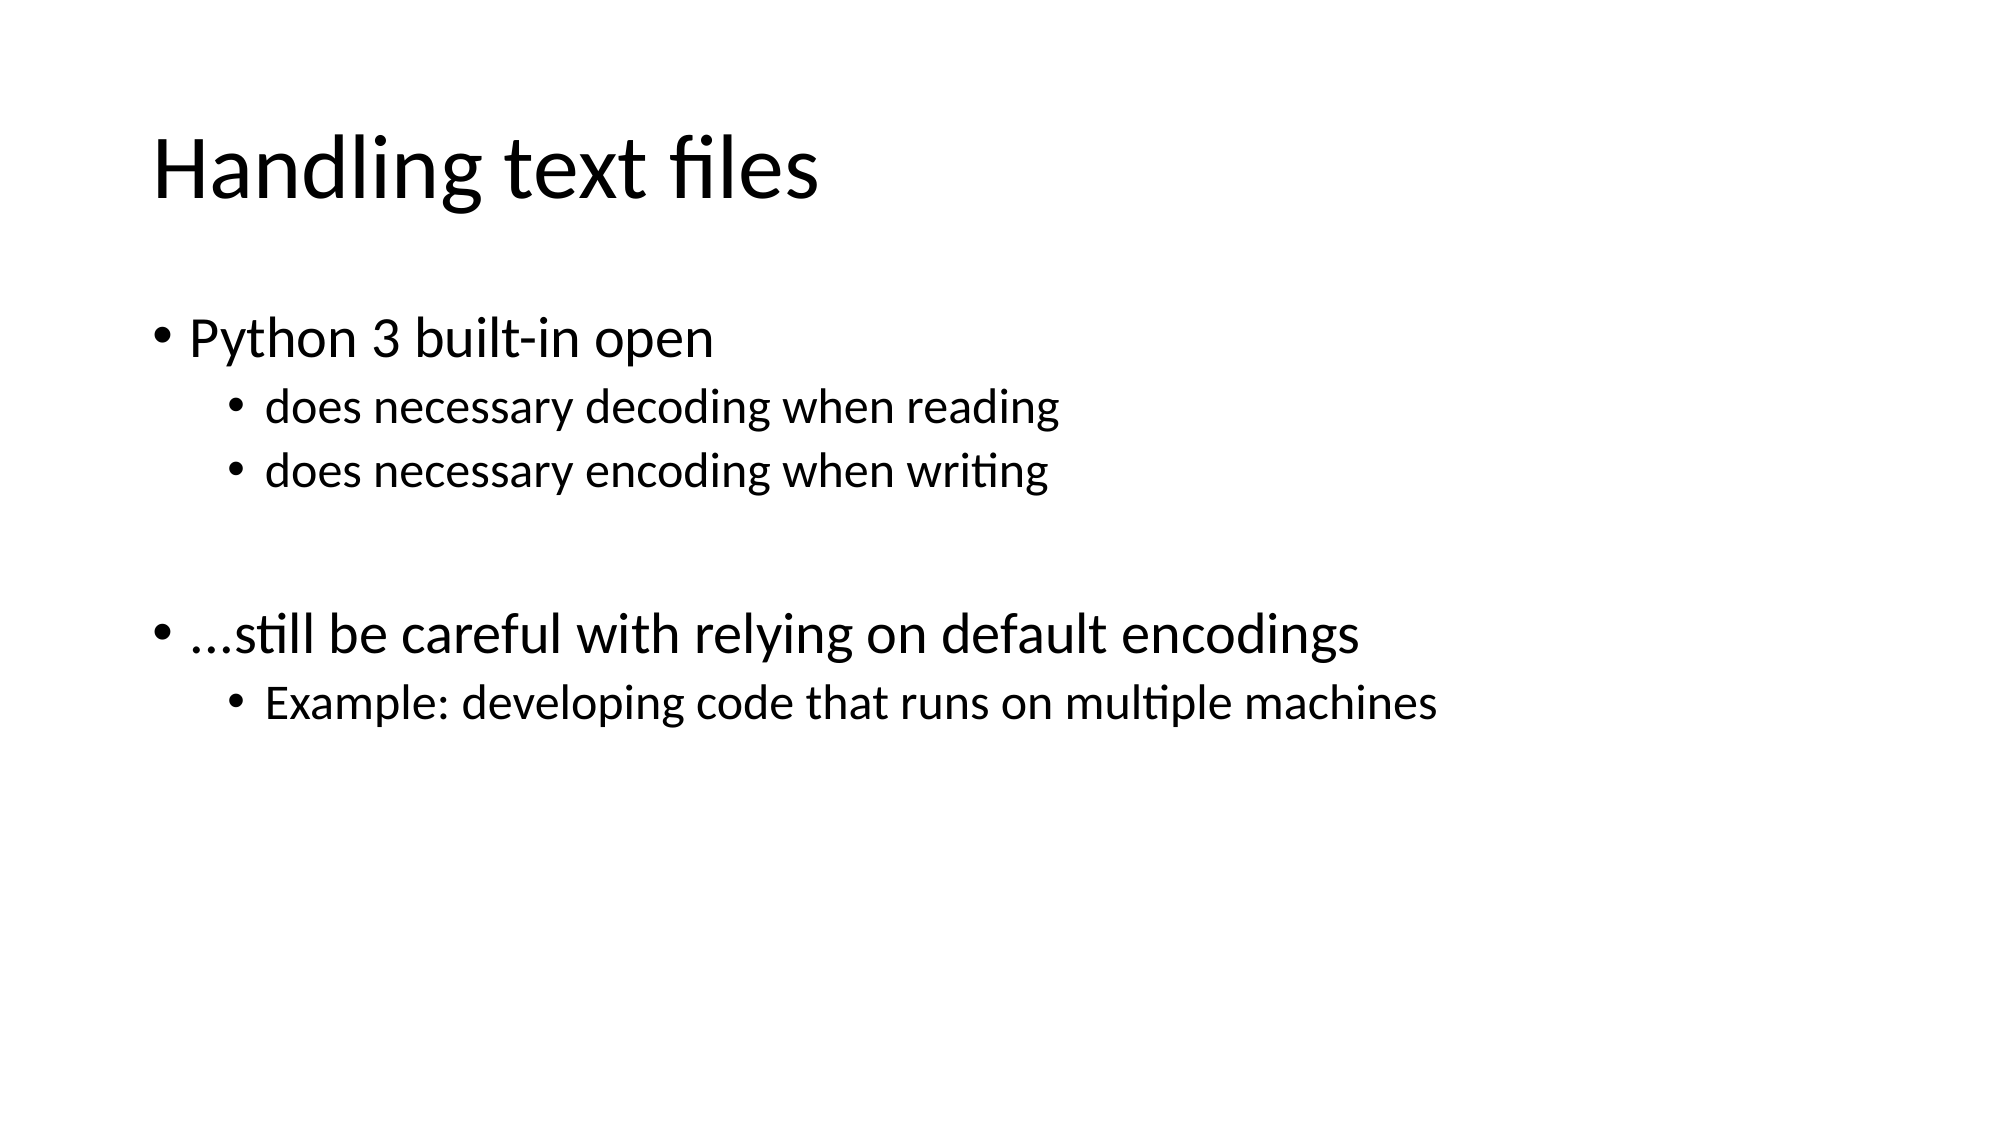

# Handling text files
Python 3 built-in open
does necessary decoding when reading
does necessary encoding when writing

...still be careful with relying on default encodings
Example: developing code that runs on multiple machines